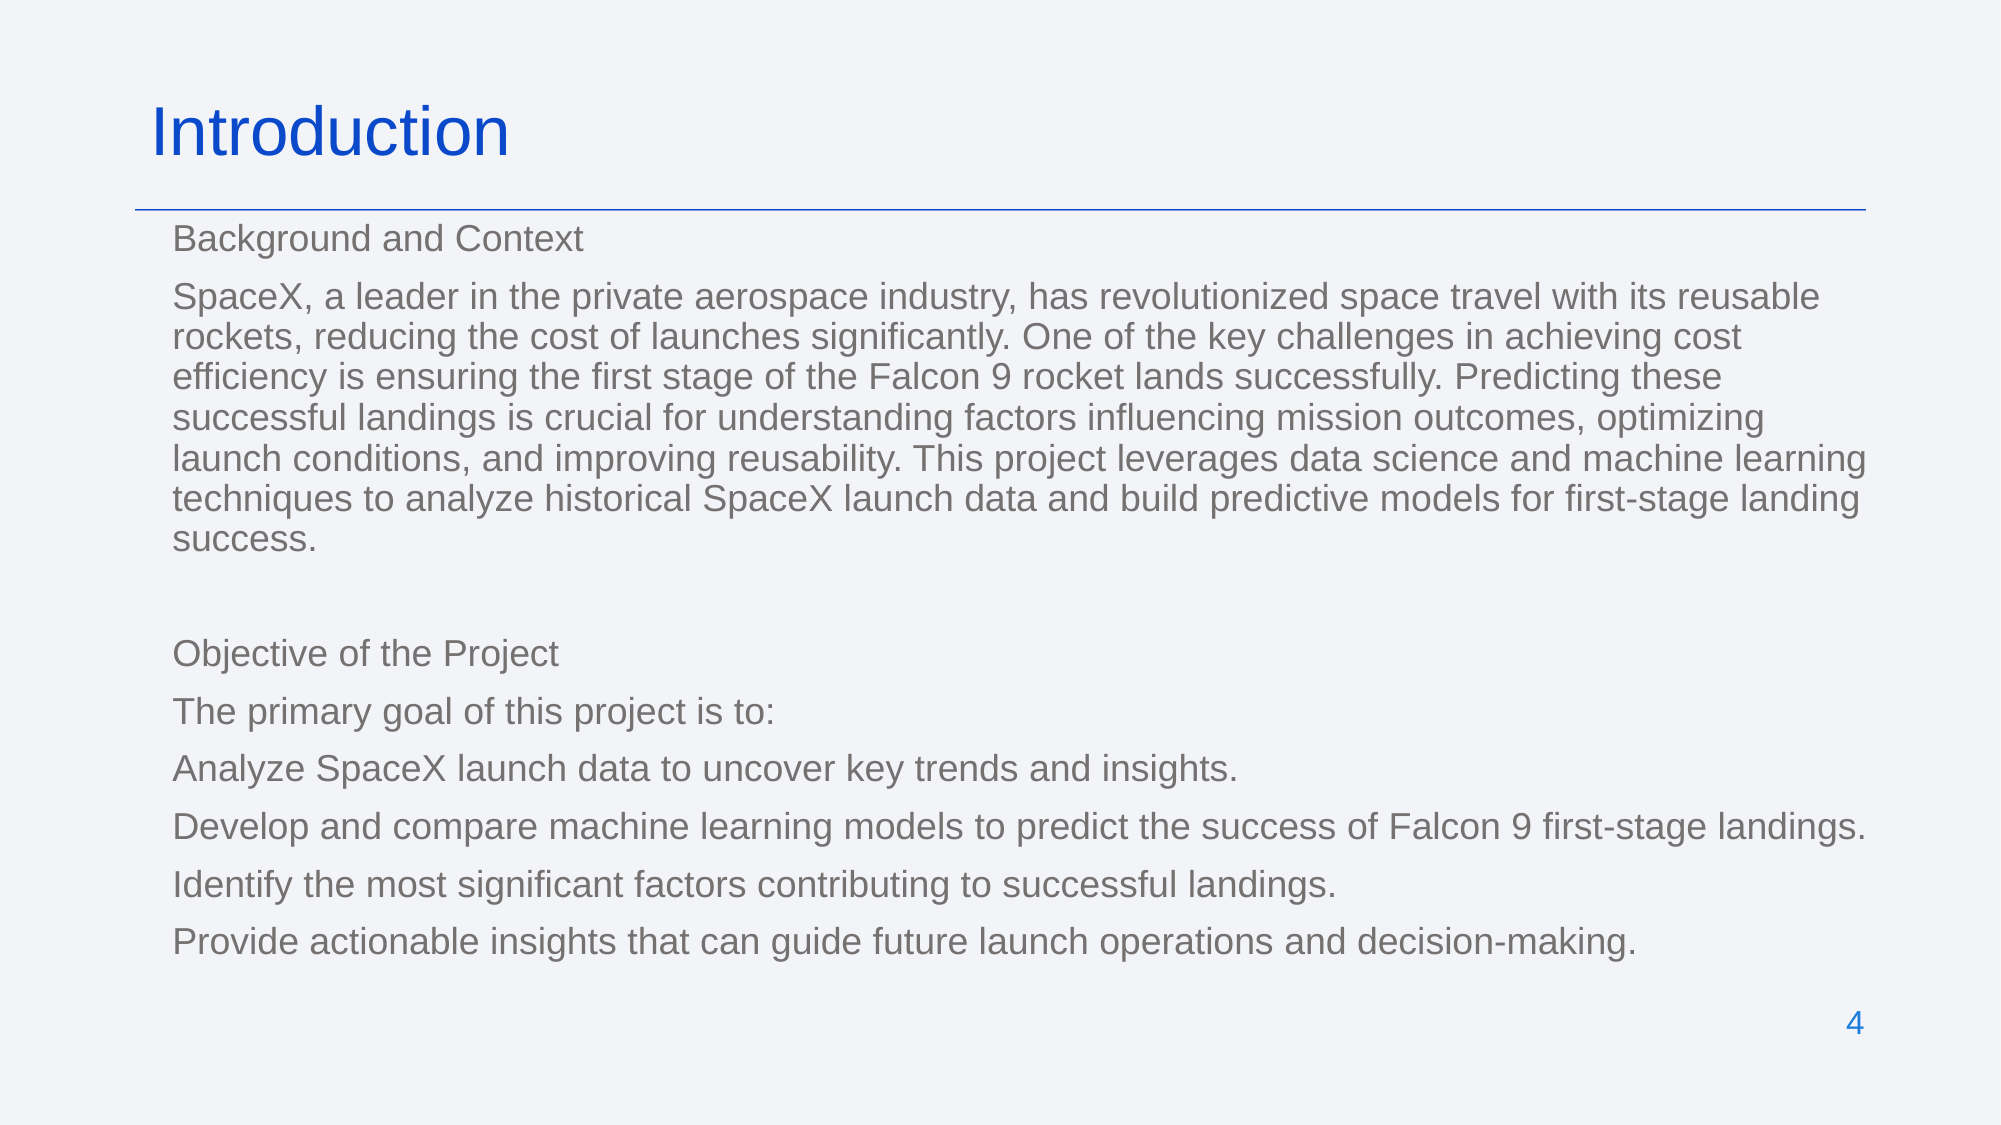

Introduction
Background and Context
SpaceX, a leader in the private aerospace industry, has revolutionized space travel with its reusable rockets, reducing the cost of launches significantly. One of the key challenges in achieving cost efficiency is ensuring the first stage of the Falcon 9 rocket lands successfully. Predicting these successful landings is crucial for understanding factors influencing mission outcomes, optimizing launch conditions, and improving reusability. This project leverages data science and machine learning techniques to analyze historical SpaceX launch data and build predictive models for first-stage landing success.

Objective of the Project
The primary goal of this project is to:
Analyze SpaceX launch data to uncover key trends and insights.
Develop and compare machine learning models to predict the success of Falcon 9 first-stage landings.
Identify the most significant factors contributing to successful landings.
Provide actionable insights that can guide future launch operations and decision-making.
4